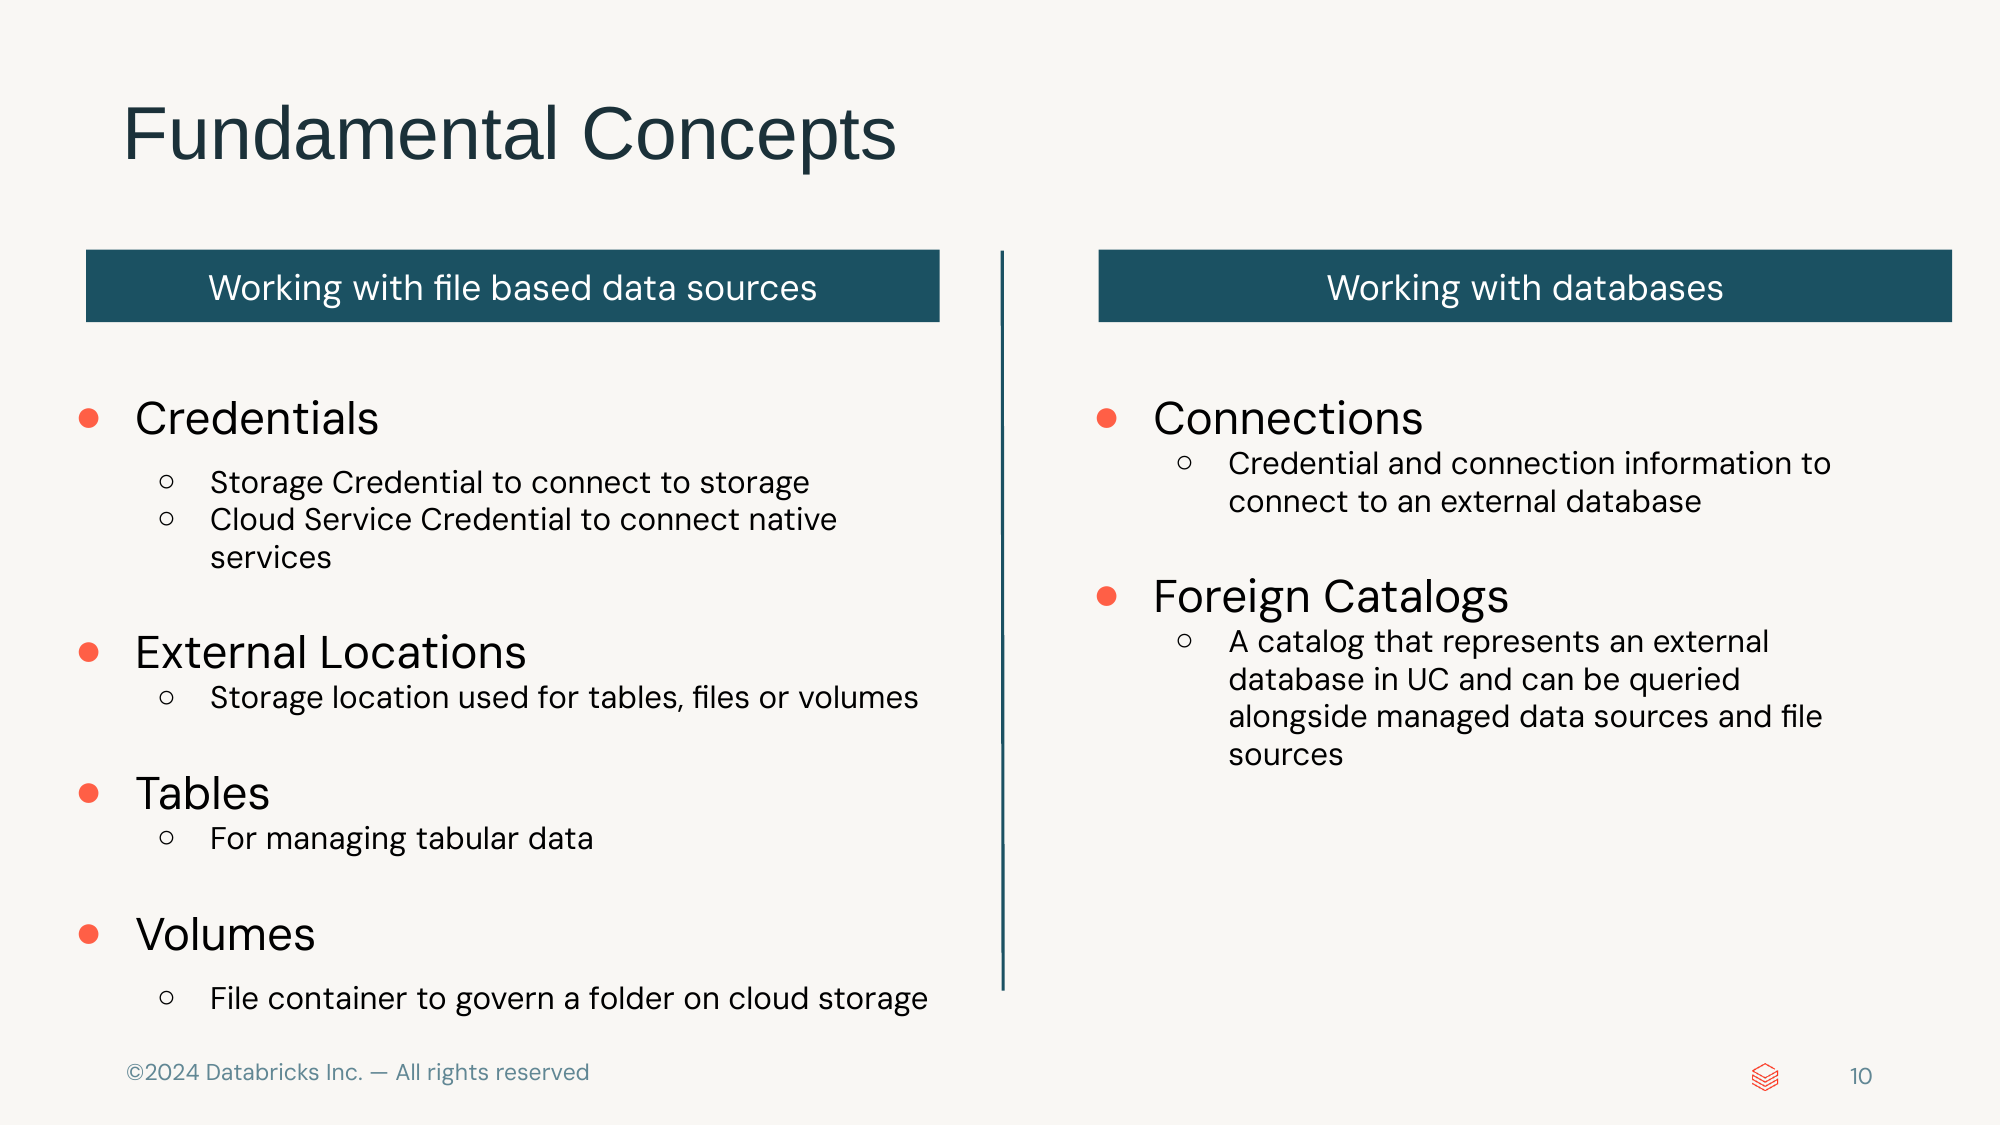

# Fundamental Concepts
Working with file based data sources
Working with databases
Credentials
Storage Credential to connect to storage
Cloud Service Credential to connect native services
External Locations
Storage location used for tables, files or volumes
Tables
For managing tabular data
Volumes
File container to govern a folder on cloud storage
Connections
Credential and connection information to connect to an external database
Foreign Catalogs
A catalog that represents an external database in UC and can be queried alongside managed data sources and file sources
10